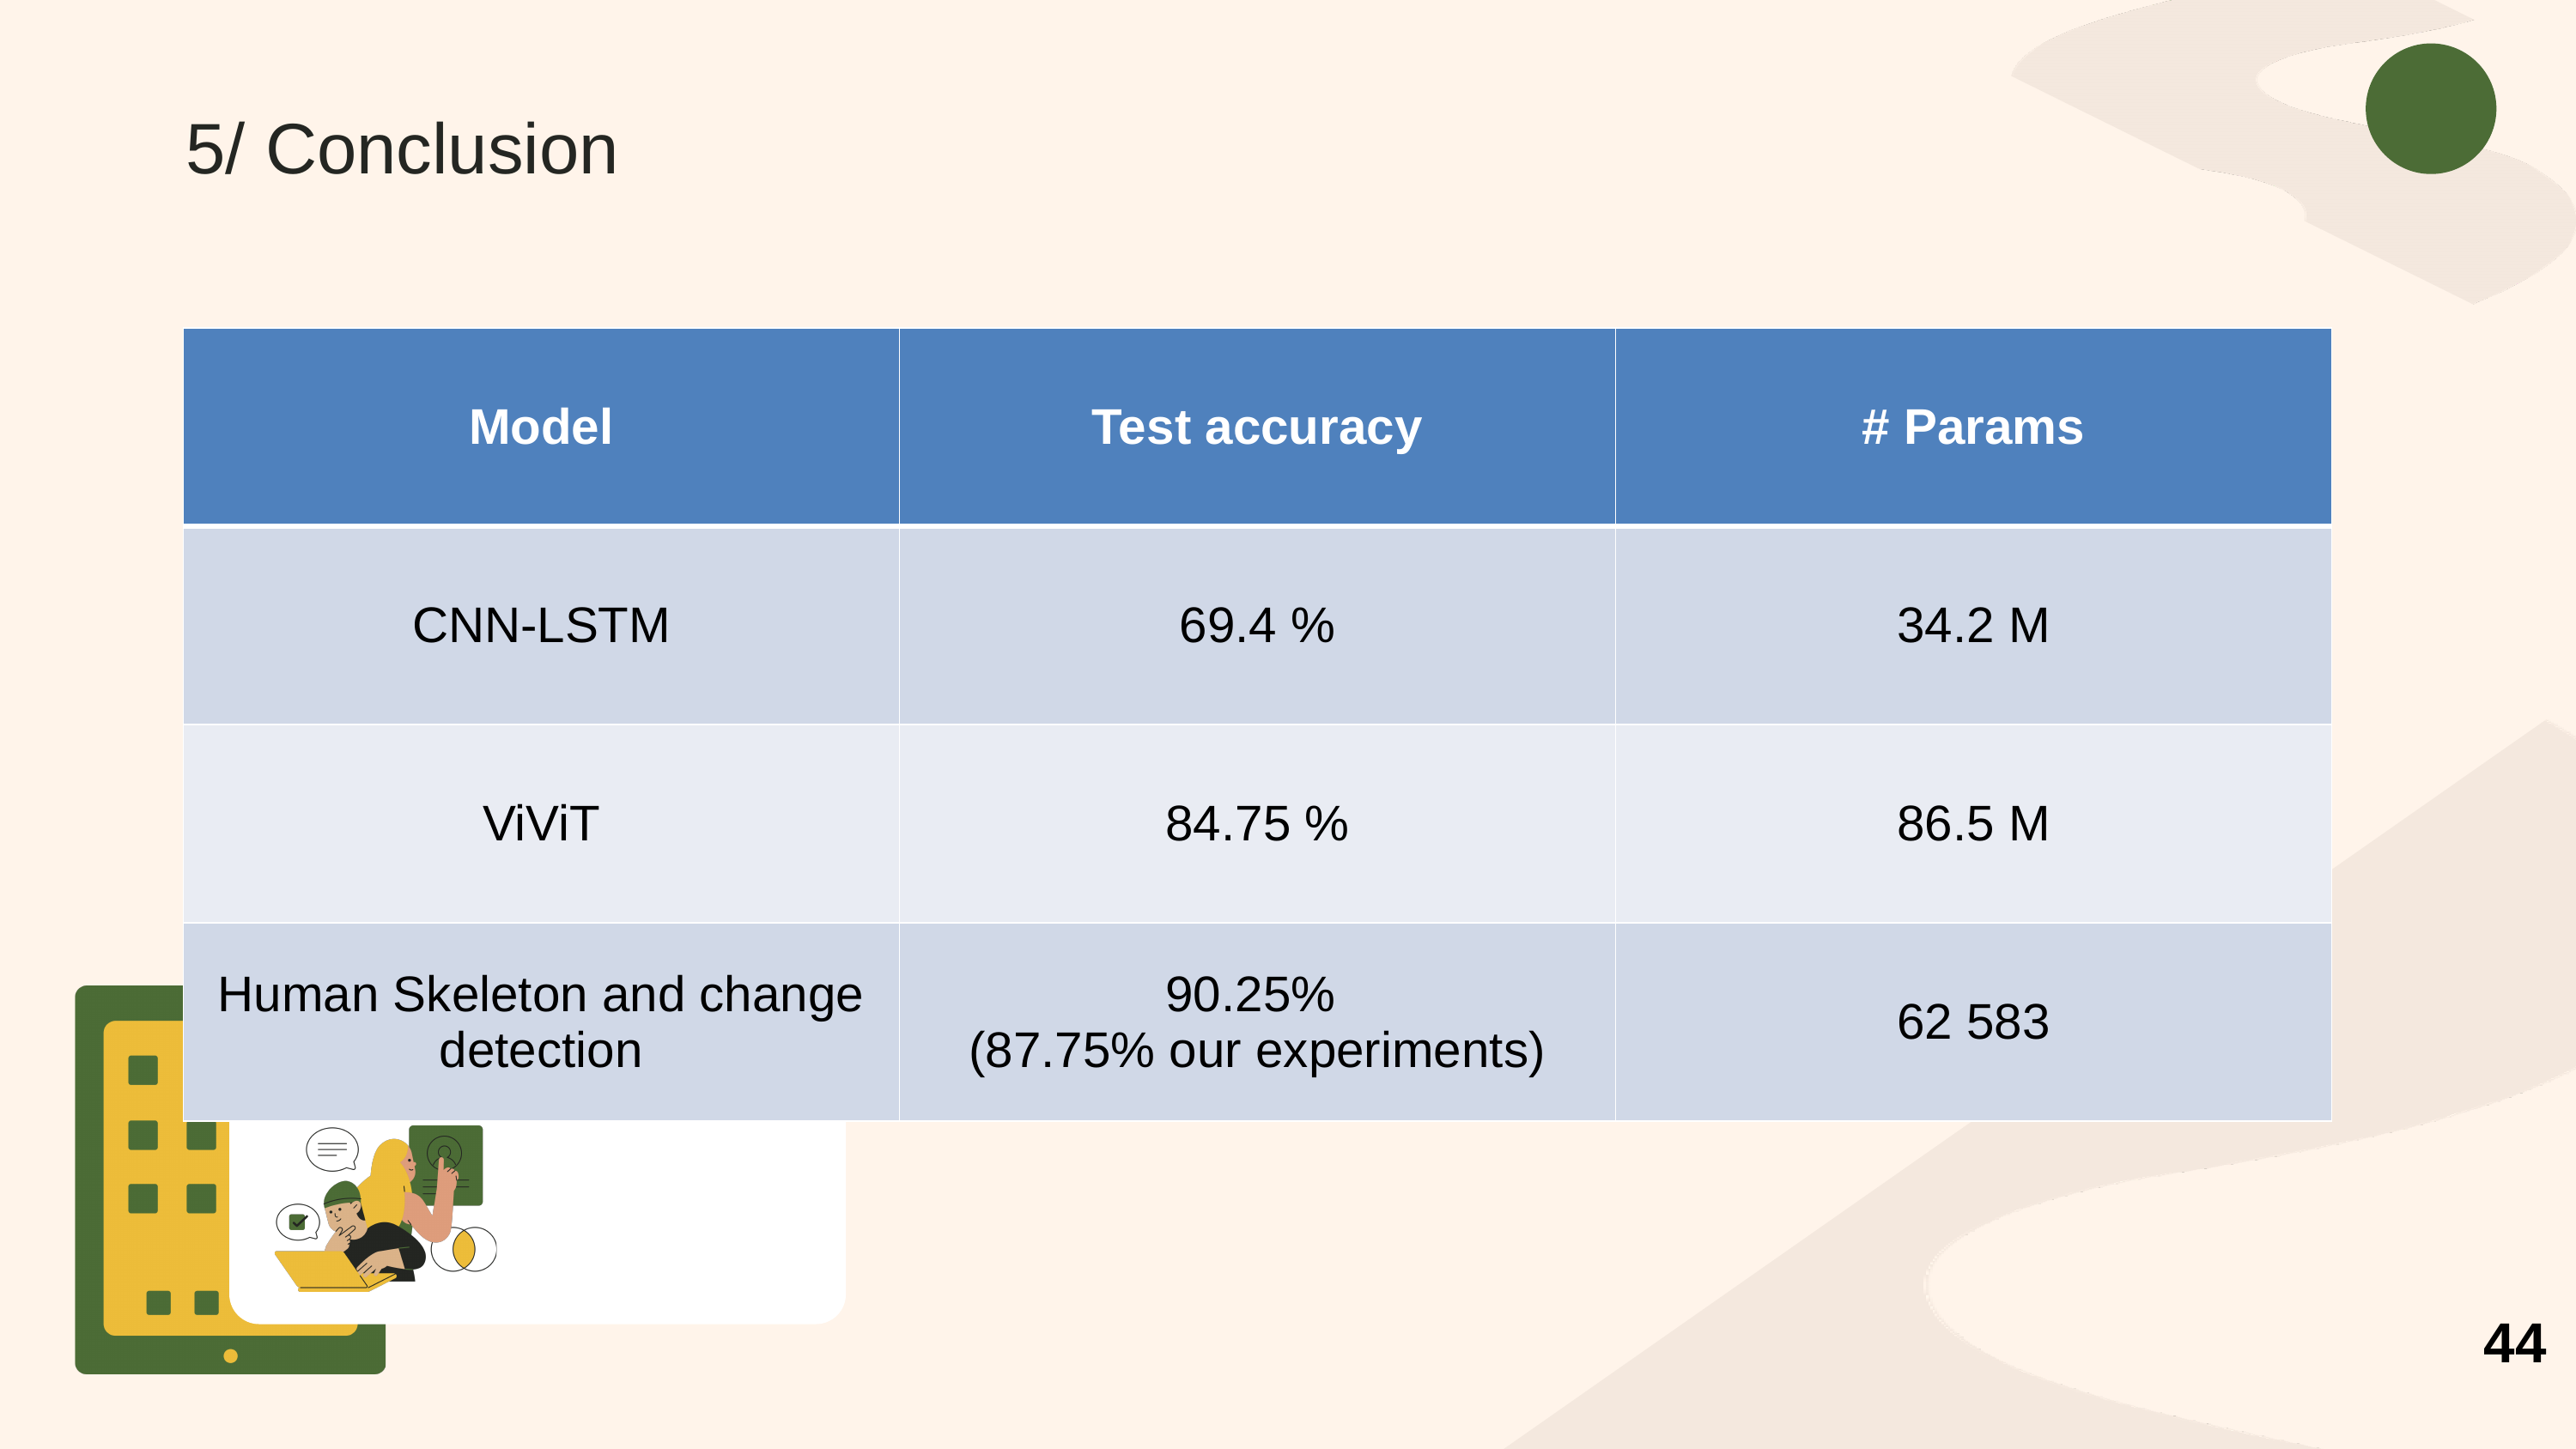

5/ Conclusion
| Model | Test accuracy | # Params |
| --- | --- | --- |
| CNN-LSTM | 69.4 % | 34.2 M |
| ViViT | 84.75 % | 86.5 M |
| Human Skeleton and change detection | 90.25% (87.75% our experiments) | 62 583 |

44